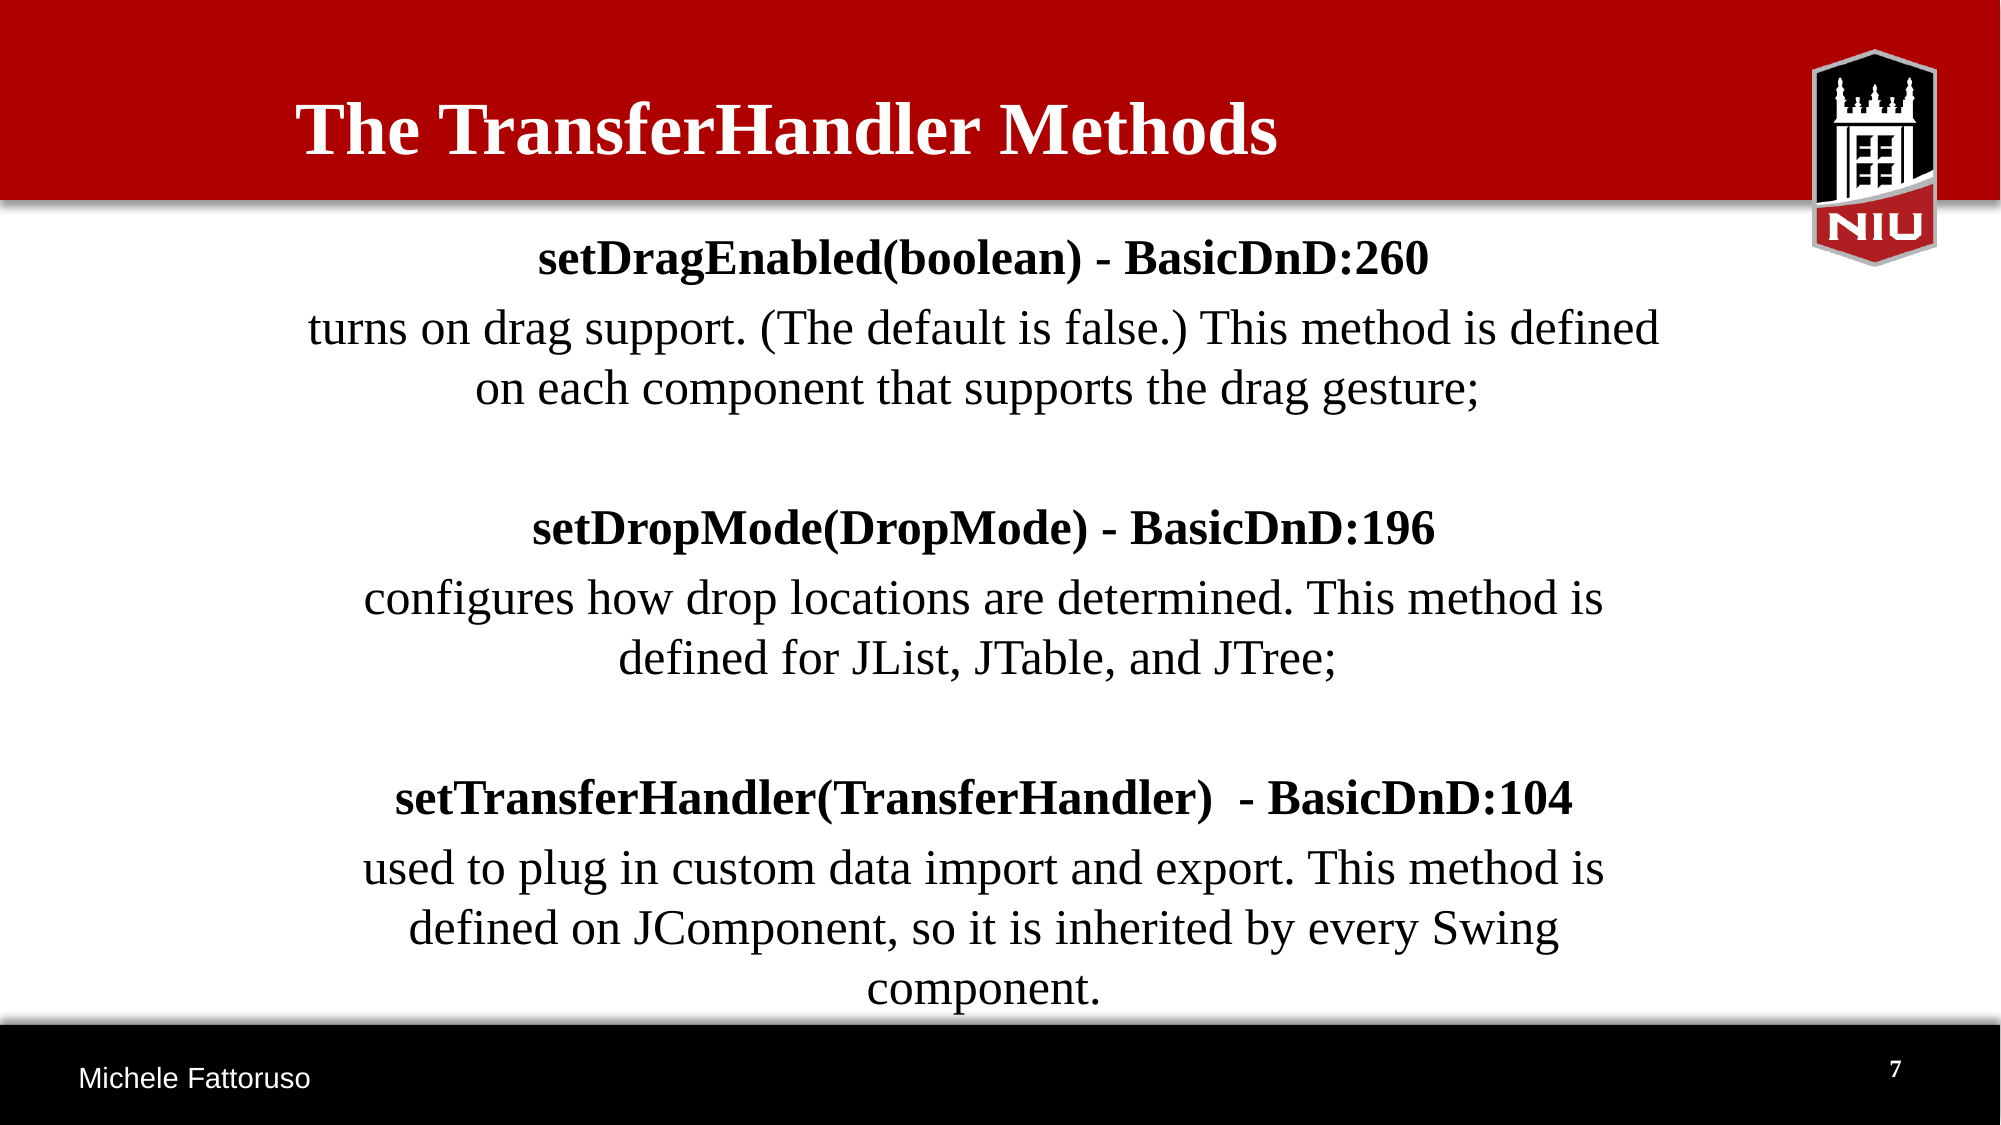

The TransferHandler Methods
setDragEnabled(boolean) - BasicDnD:260
turns on drag support. (The default is false.) This method is defined on each component that supports the drag gesture;

setDropMode(DropMode) - BasicDnD:196
configures how drop locations are determined. This method is defined for JList, JTable, and JTree;

setTransferHandler(TransferHandler)  - BasicDnD:104
used to plug in custom data import and export. This method is defined on JComponent, so it is inherited by every Swing component.

7
Michele Fattoruso